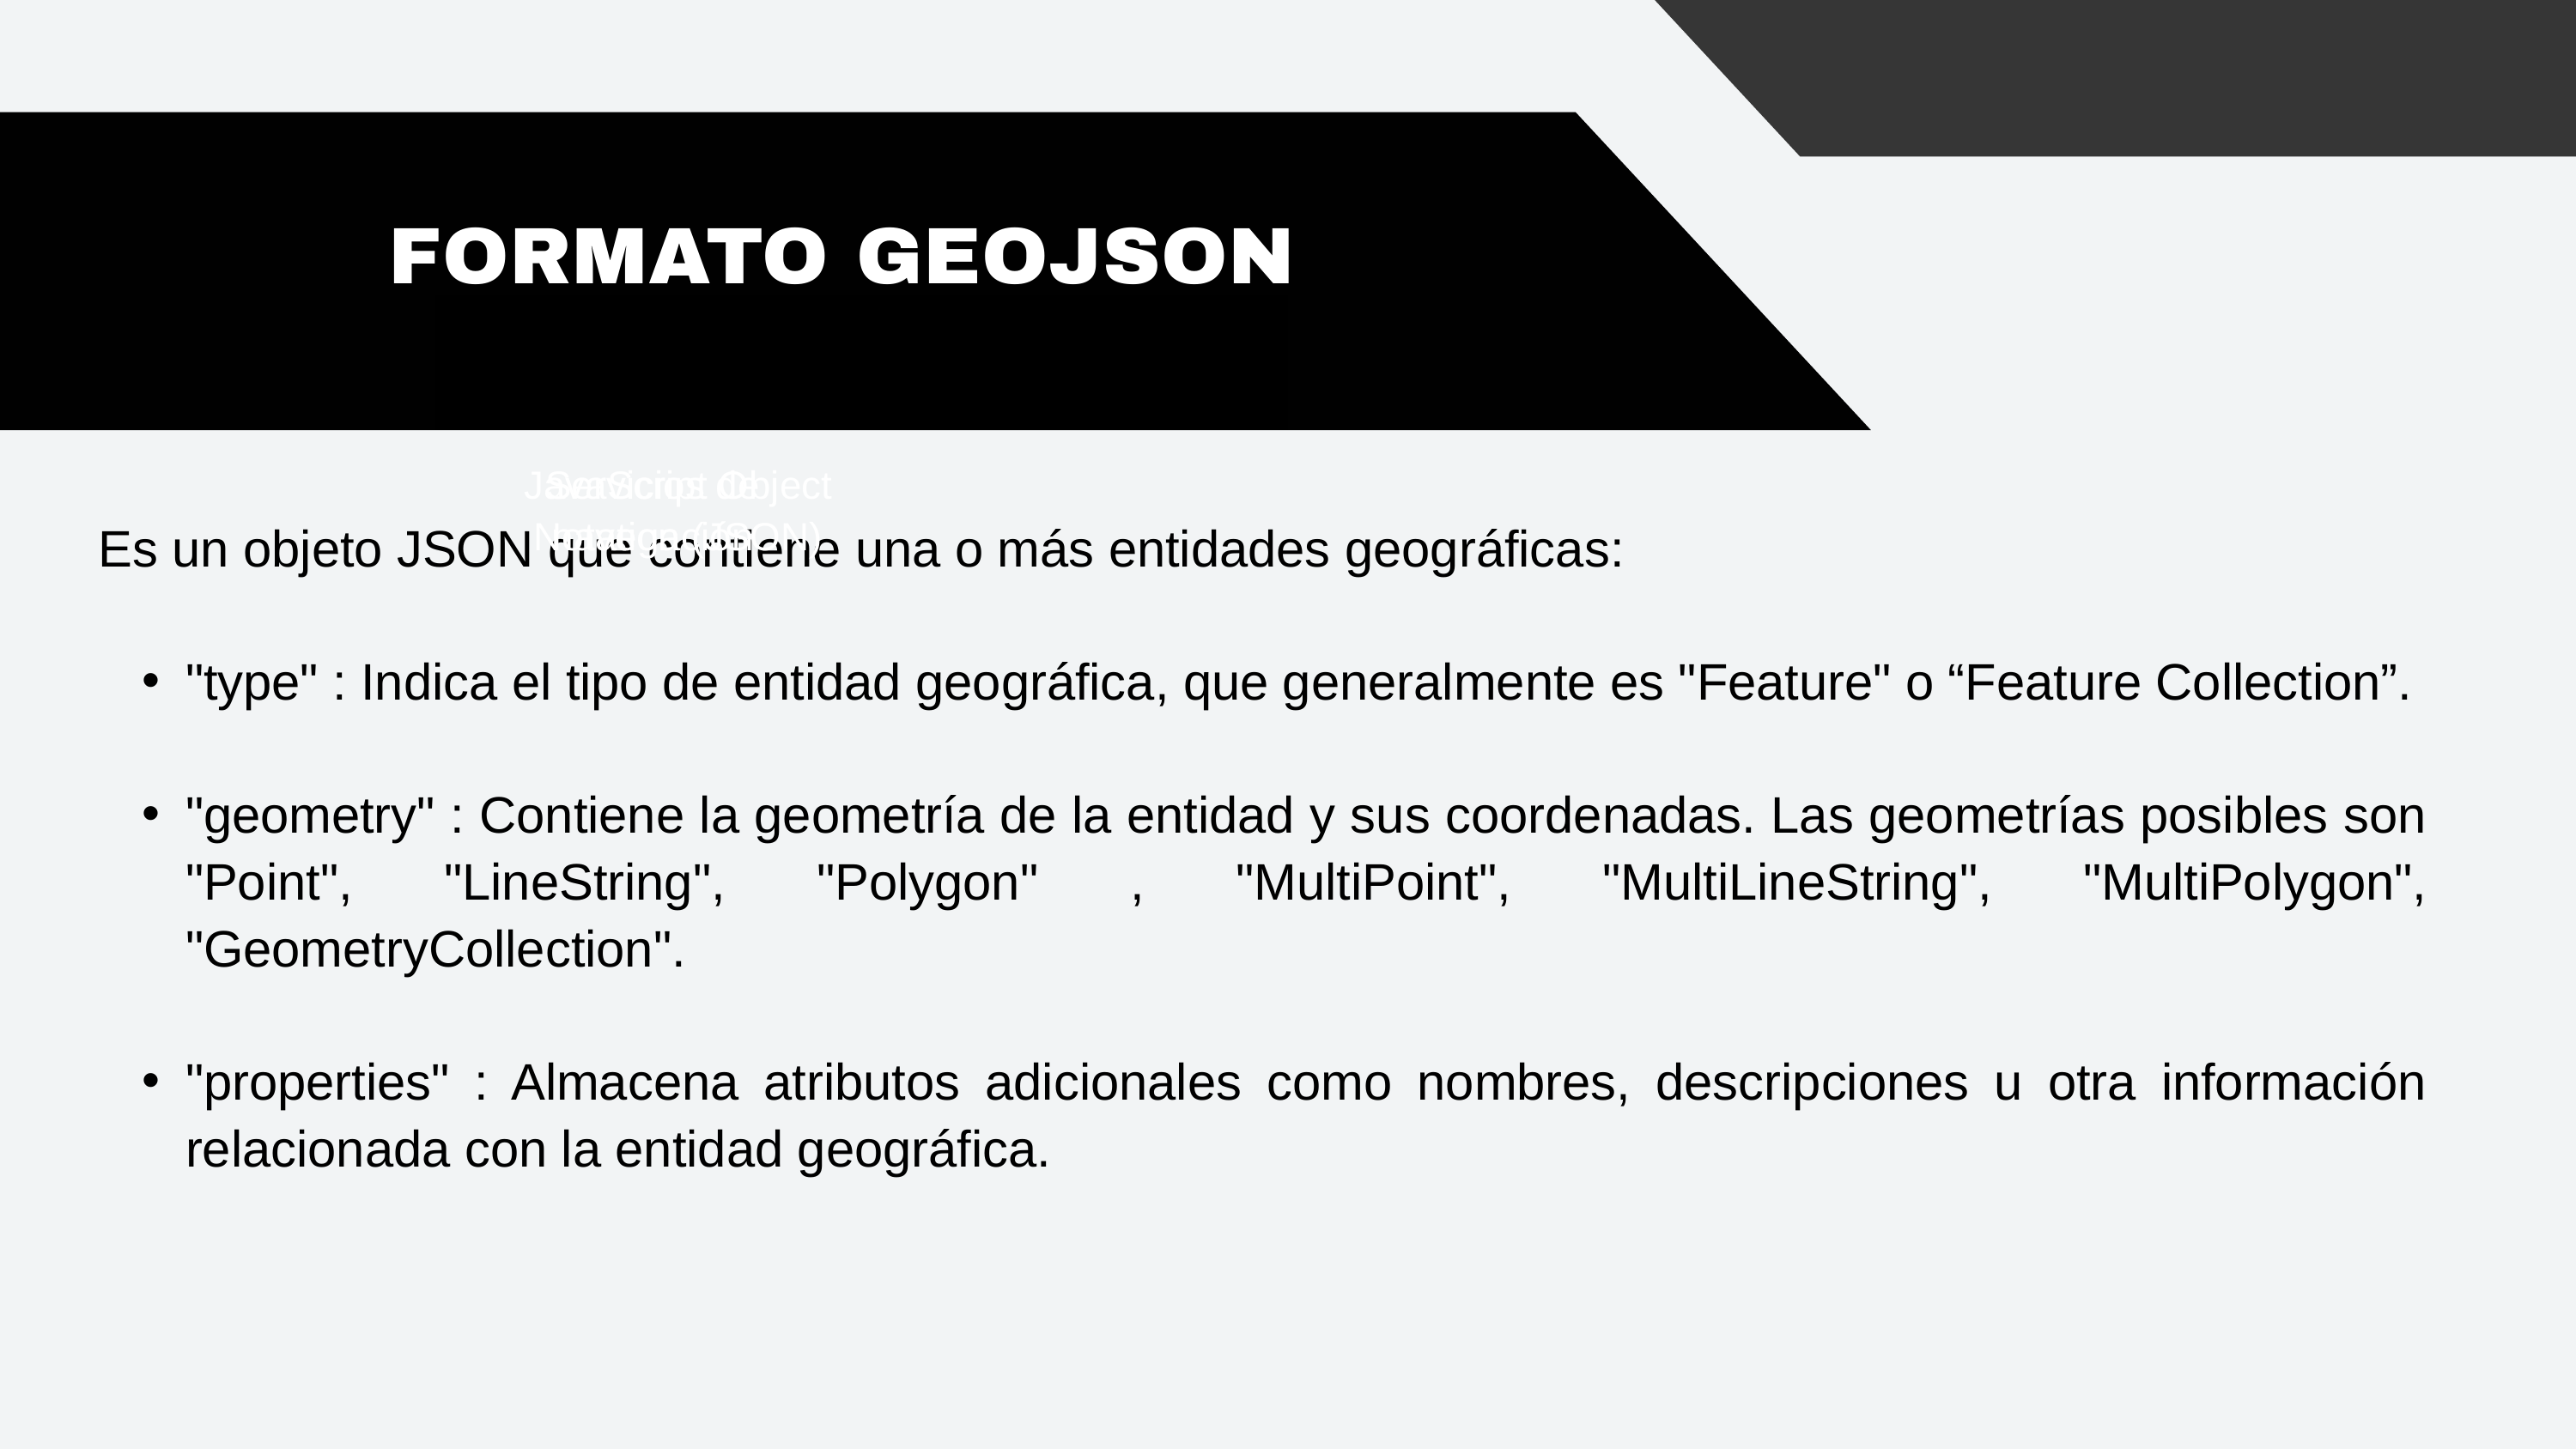

FORMATO GEOJSON

Servicios de navegación

JavaScript Object Notation (JSON)
Es un objeto JSON que contiene una o más entidades geográficas:

"type" : Indica el tipo de entidad geográfica, que generalmente es "Feature" o “Feature Collection”.

"geometry" : Contiene la geometría de la entidad y sus coordenadas. Las geometrías posibles son "Point", "LineString", "Polygon" , "MultiPoint", "MultiLineString", "MultiPolygon", "GeometryCollection".

"properties" : Almacena atributos adicionales como nombres, descripciones u otra información relacionada con la entidad geográfica.